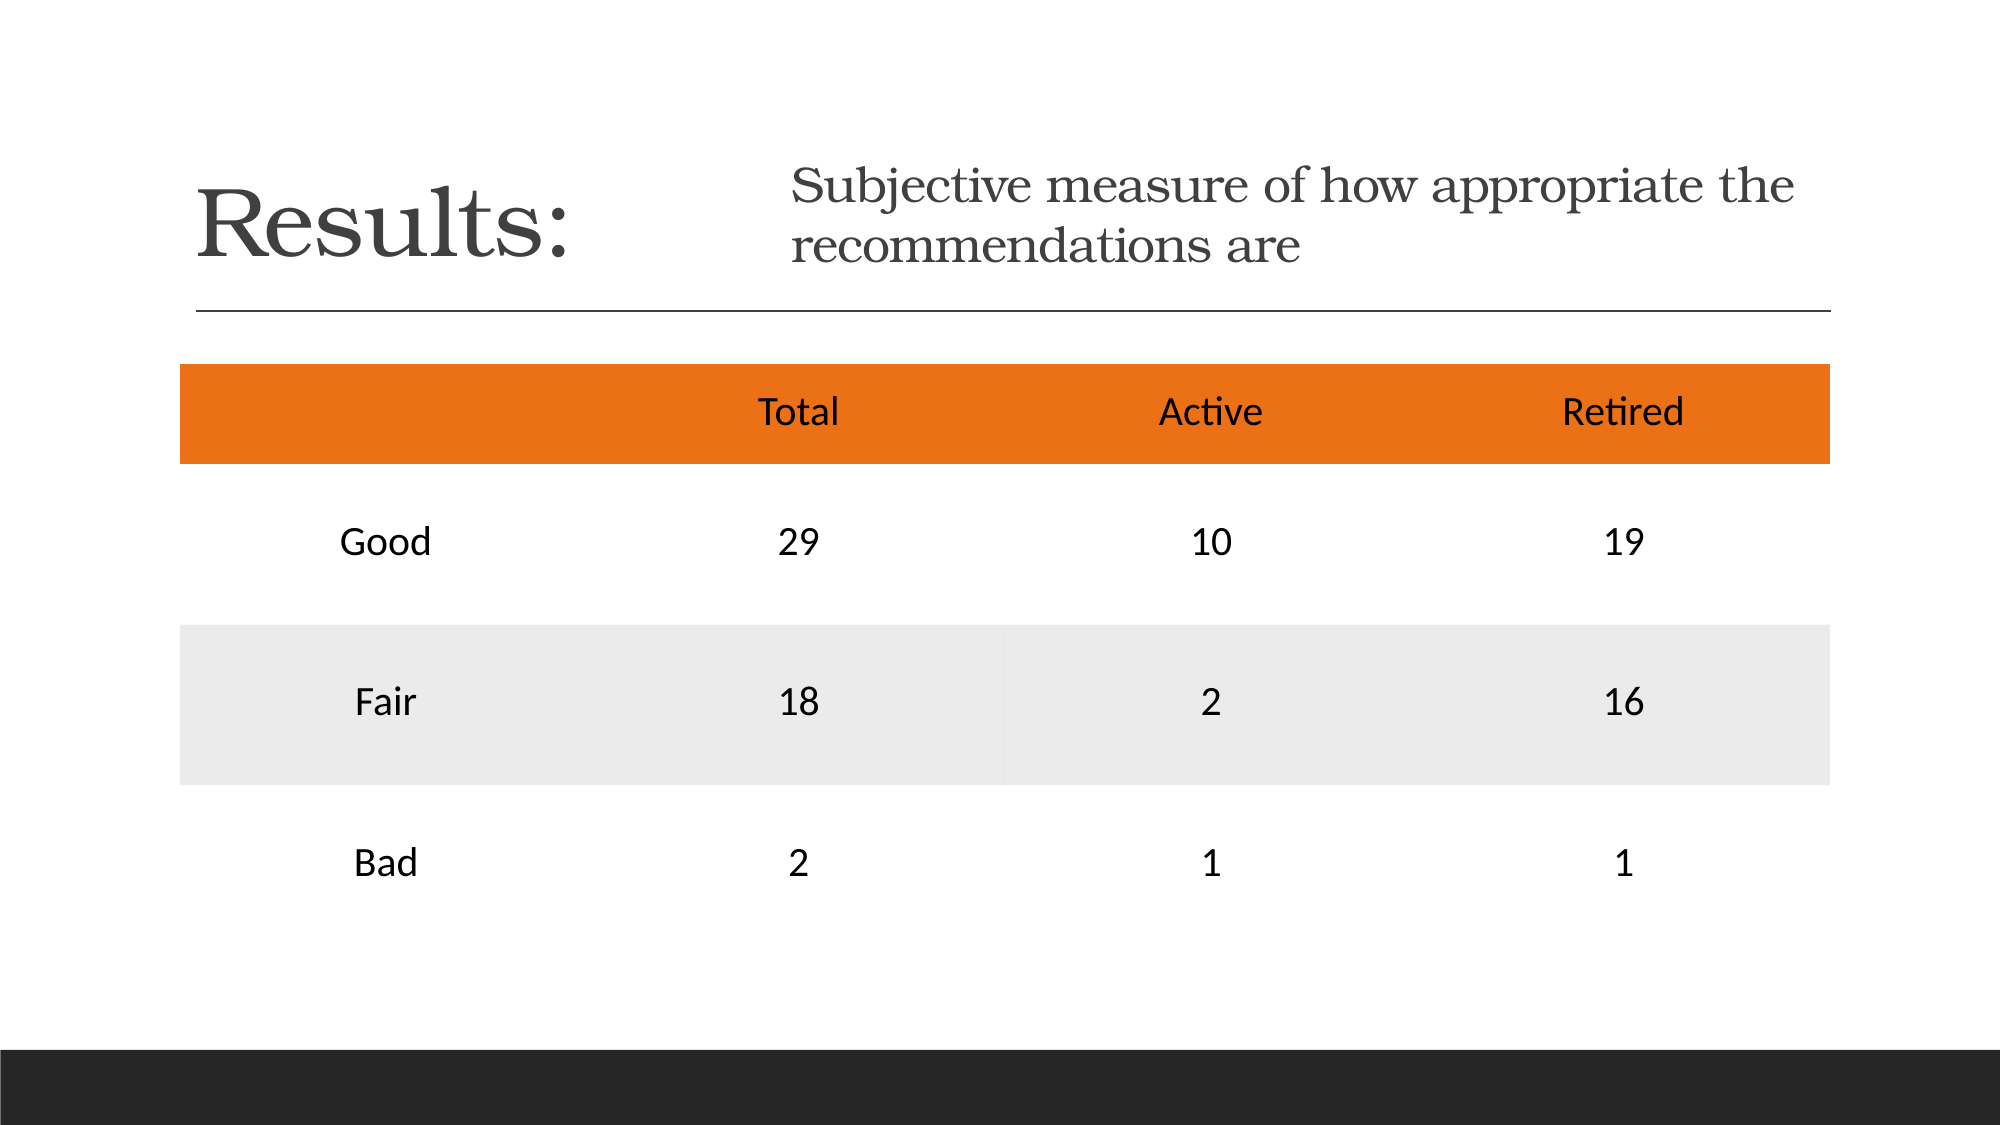

Subjective measure of how appropriate the recommendations are
# Results:
|  | Total | Active | Retired |
| --- | --- | --- | --- |
| Good | 29 | 10 | 19 |
| Fair | 18 | 2 | 16 |
| Bad | 2 | 1 | 1 |